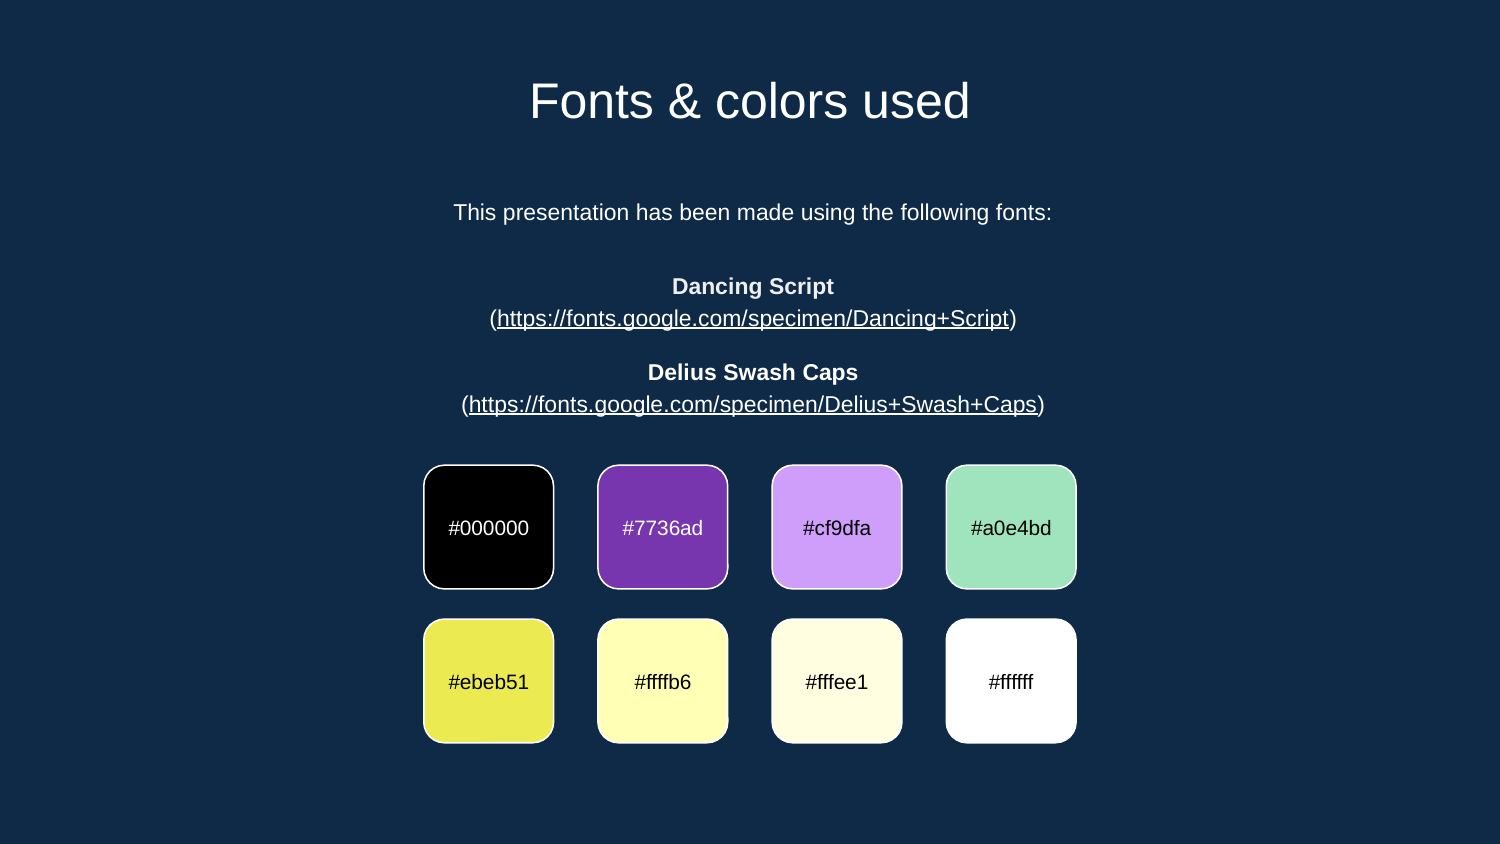

# Fonts & colors used
This presentation has been made using the following fonts:

Dancing Script
(https://fonts.google.com/specimen/Dancing+Script)

Delius Swash Caps
(https://fonts.google.com/specimen/Delius+Swash+Caps)

#000000
#7736ad
#cf9dfa
#a0e4bd

#ebeb51
#ffffb6
#fffee1
#ffffff